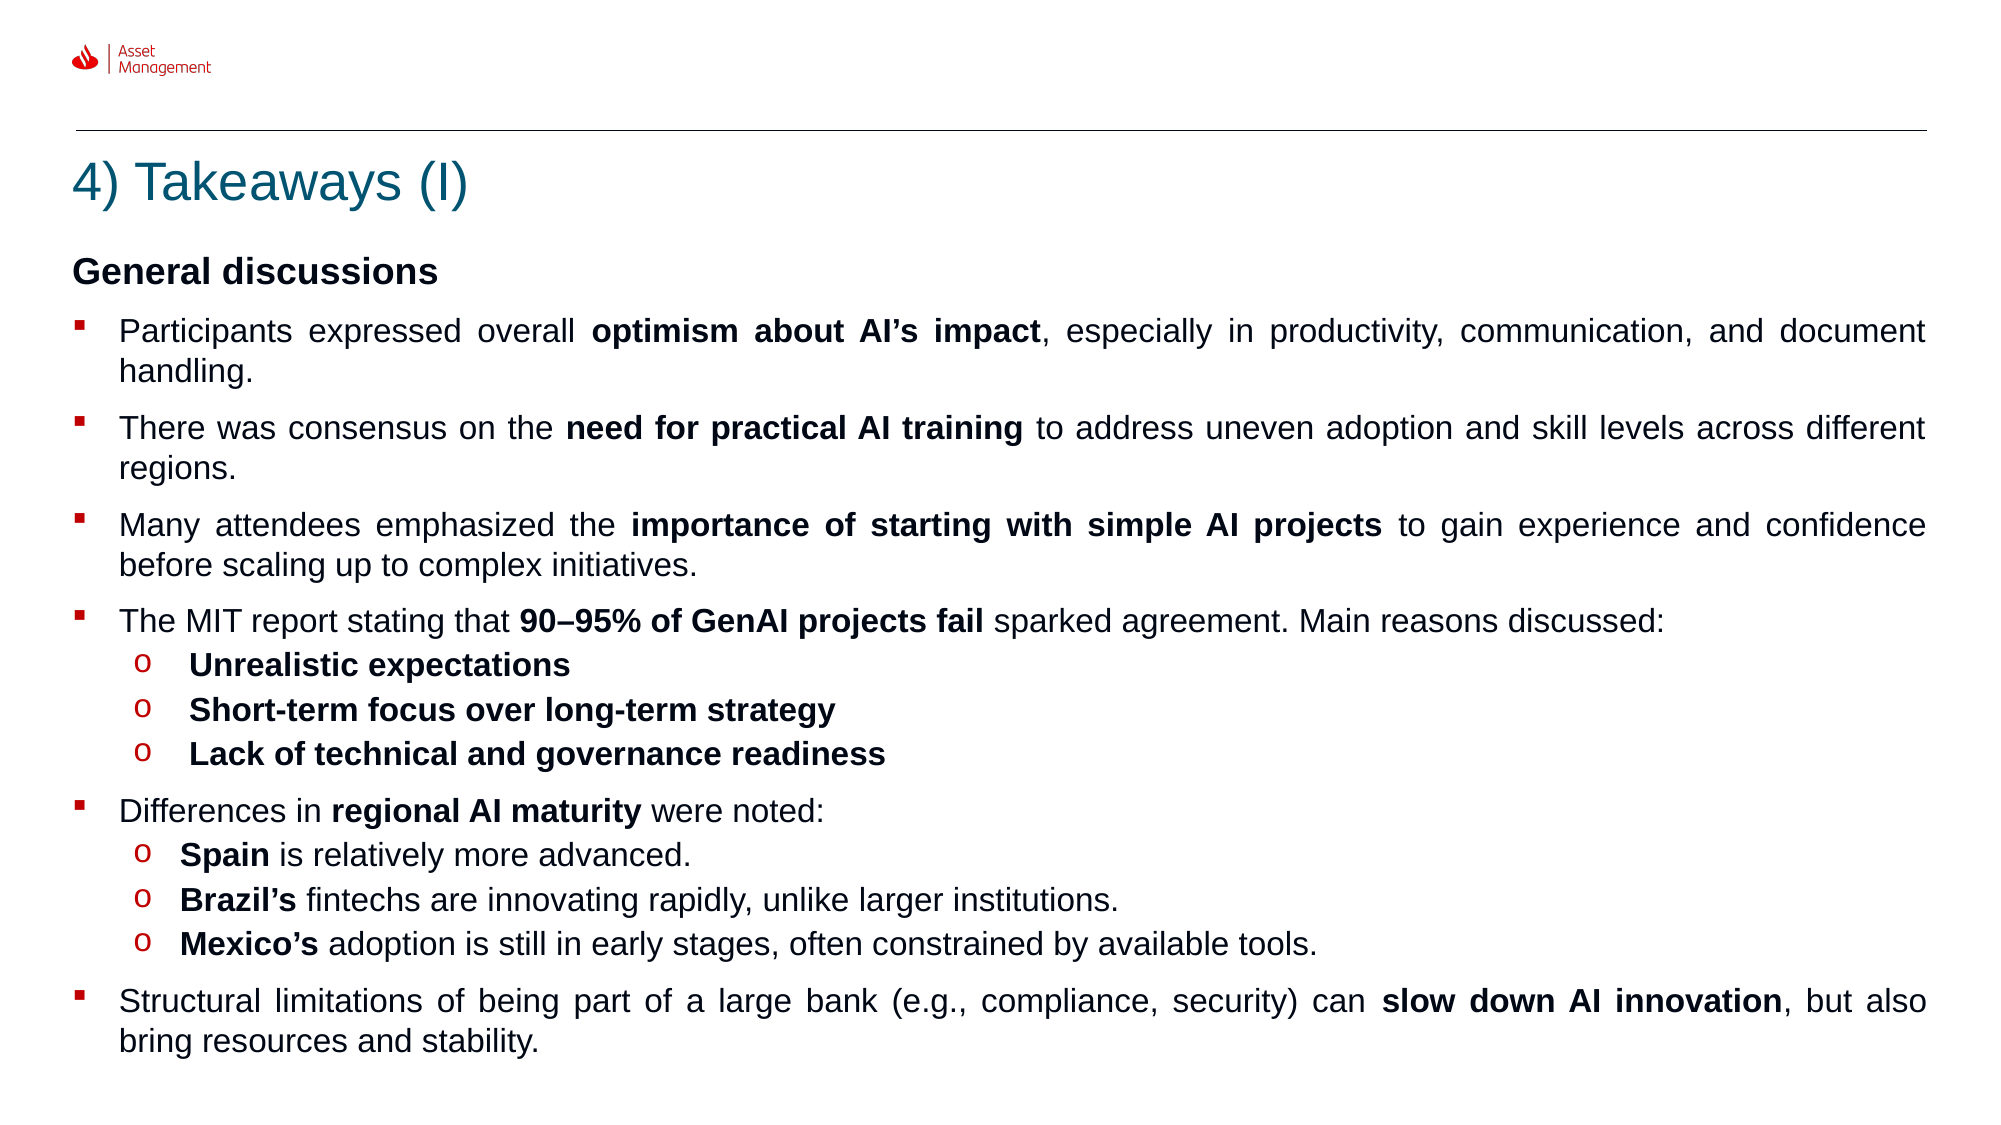

# 4) Takeaways (I)
General discussions
Participants expressed overall optimism about AI’s impact, especially in productivity, communication, and document handling.
There was consensus on the need for practical AI training to address uneven adoption and skill levels across different regions.
Many attendees emphasized the importance of starting with simple AI projects to gain experience and confidence before scaling up to complex initiatives.
The MIT report stating that 90–95% of GenAI projects fail sparked agreement. Main reasons discussed:
Unrealistic expectations
Short-term focus over long-term strategy
Lack of technical and governance readiness
Differences in regional AI maturity were noted:
Spain is relatively more advanced.
Brazil’s fintechs are innovating rapidly, unlike larger institutions.
Mexico’s adoption is still in early stages, often constrained by available tools.
Structural limitations of being part of a large bank (e.g., compliance, security) can slow down AI innovation, but also bring resources and stability.